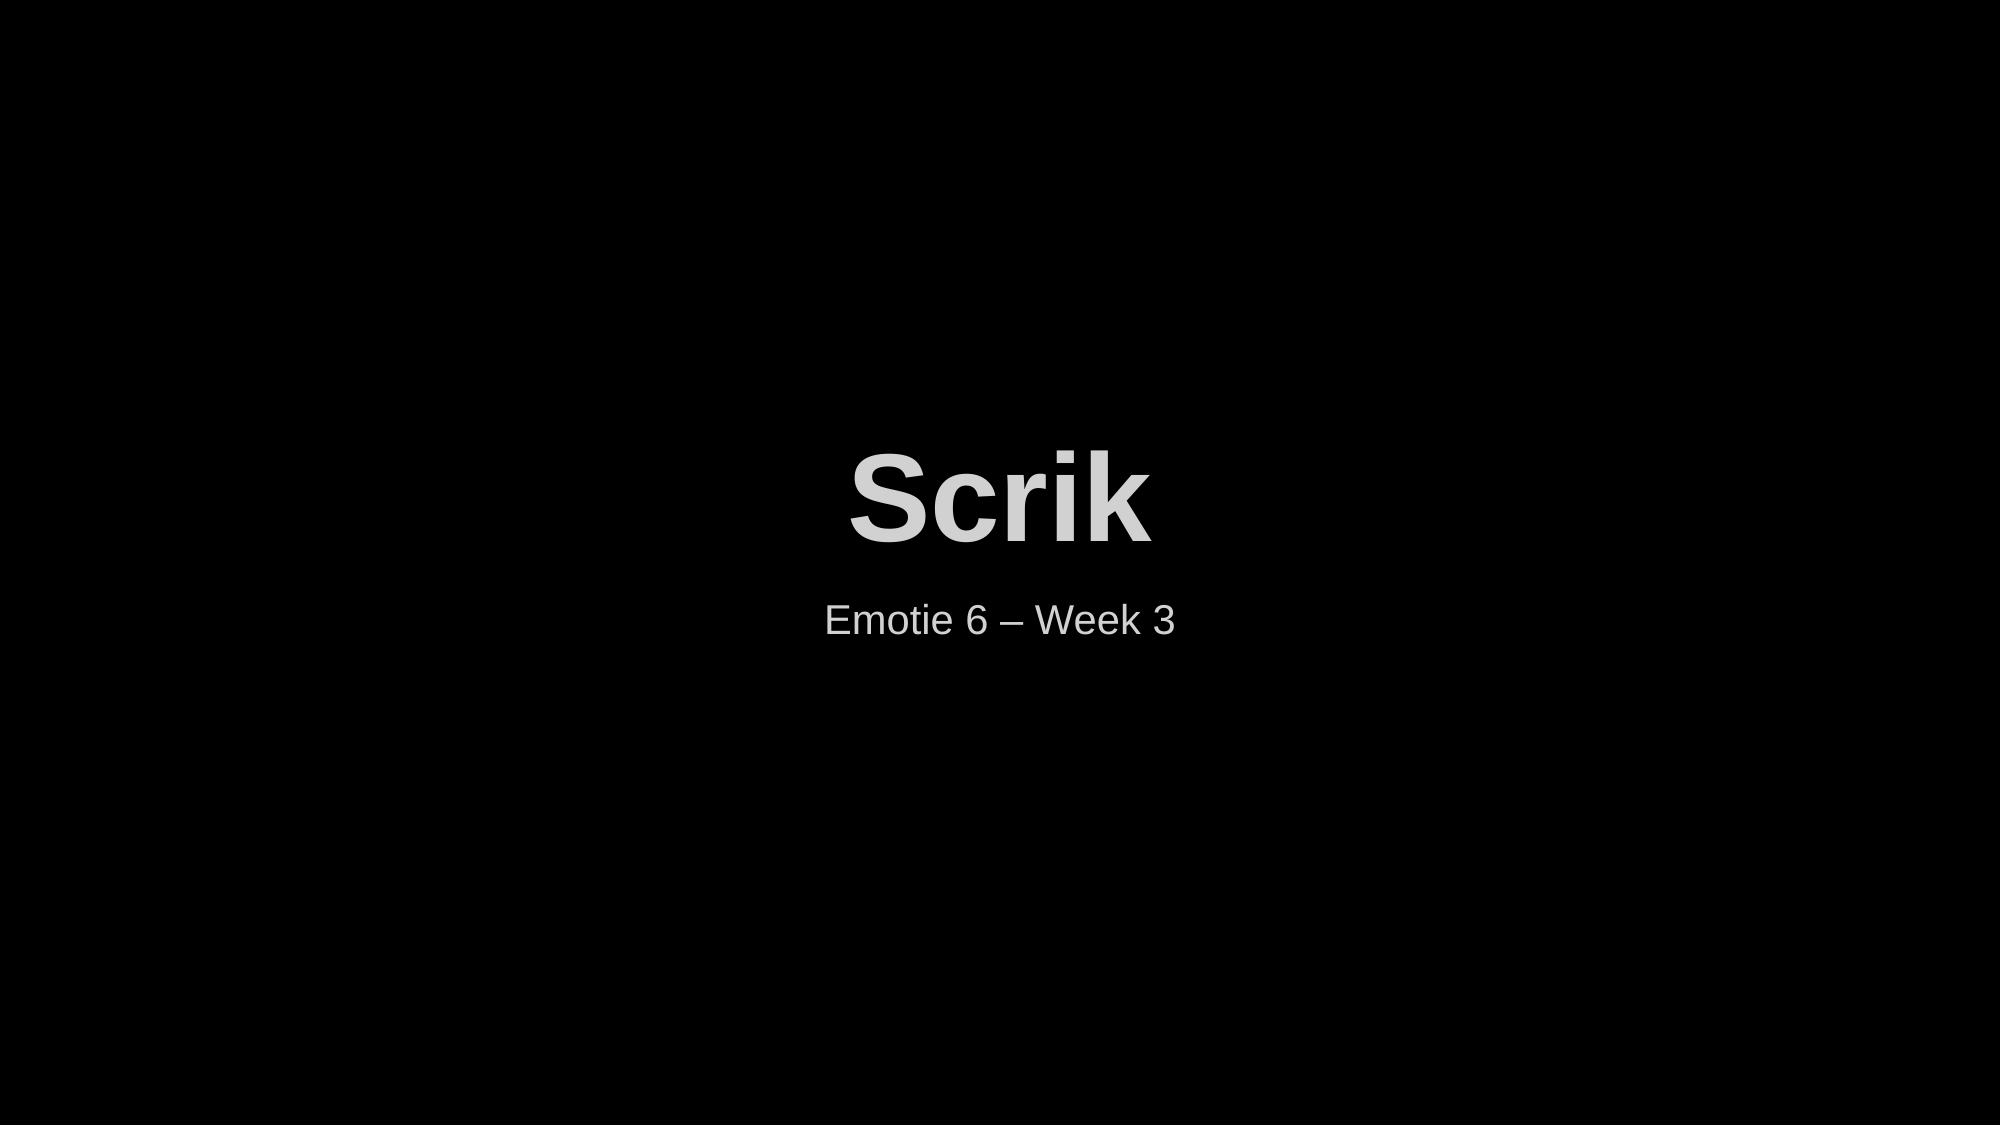

# Scrik
Emotie 6 – Week 3